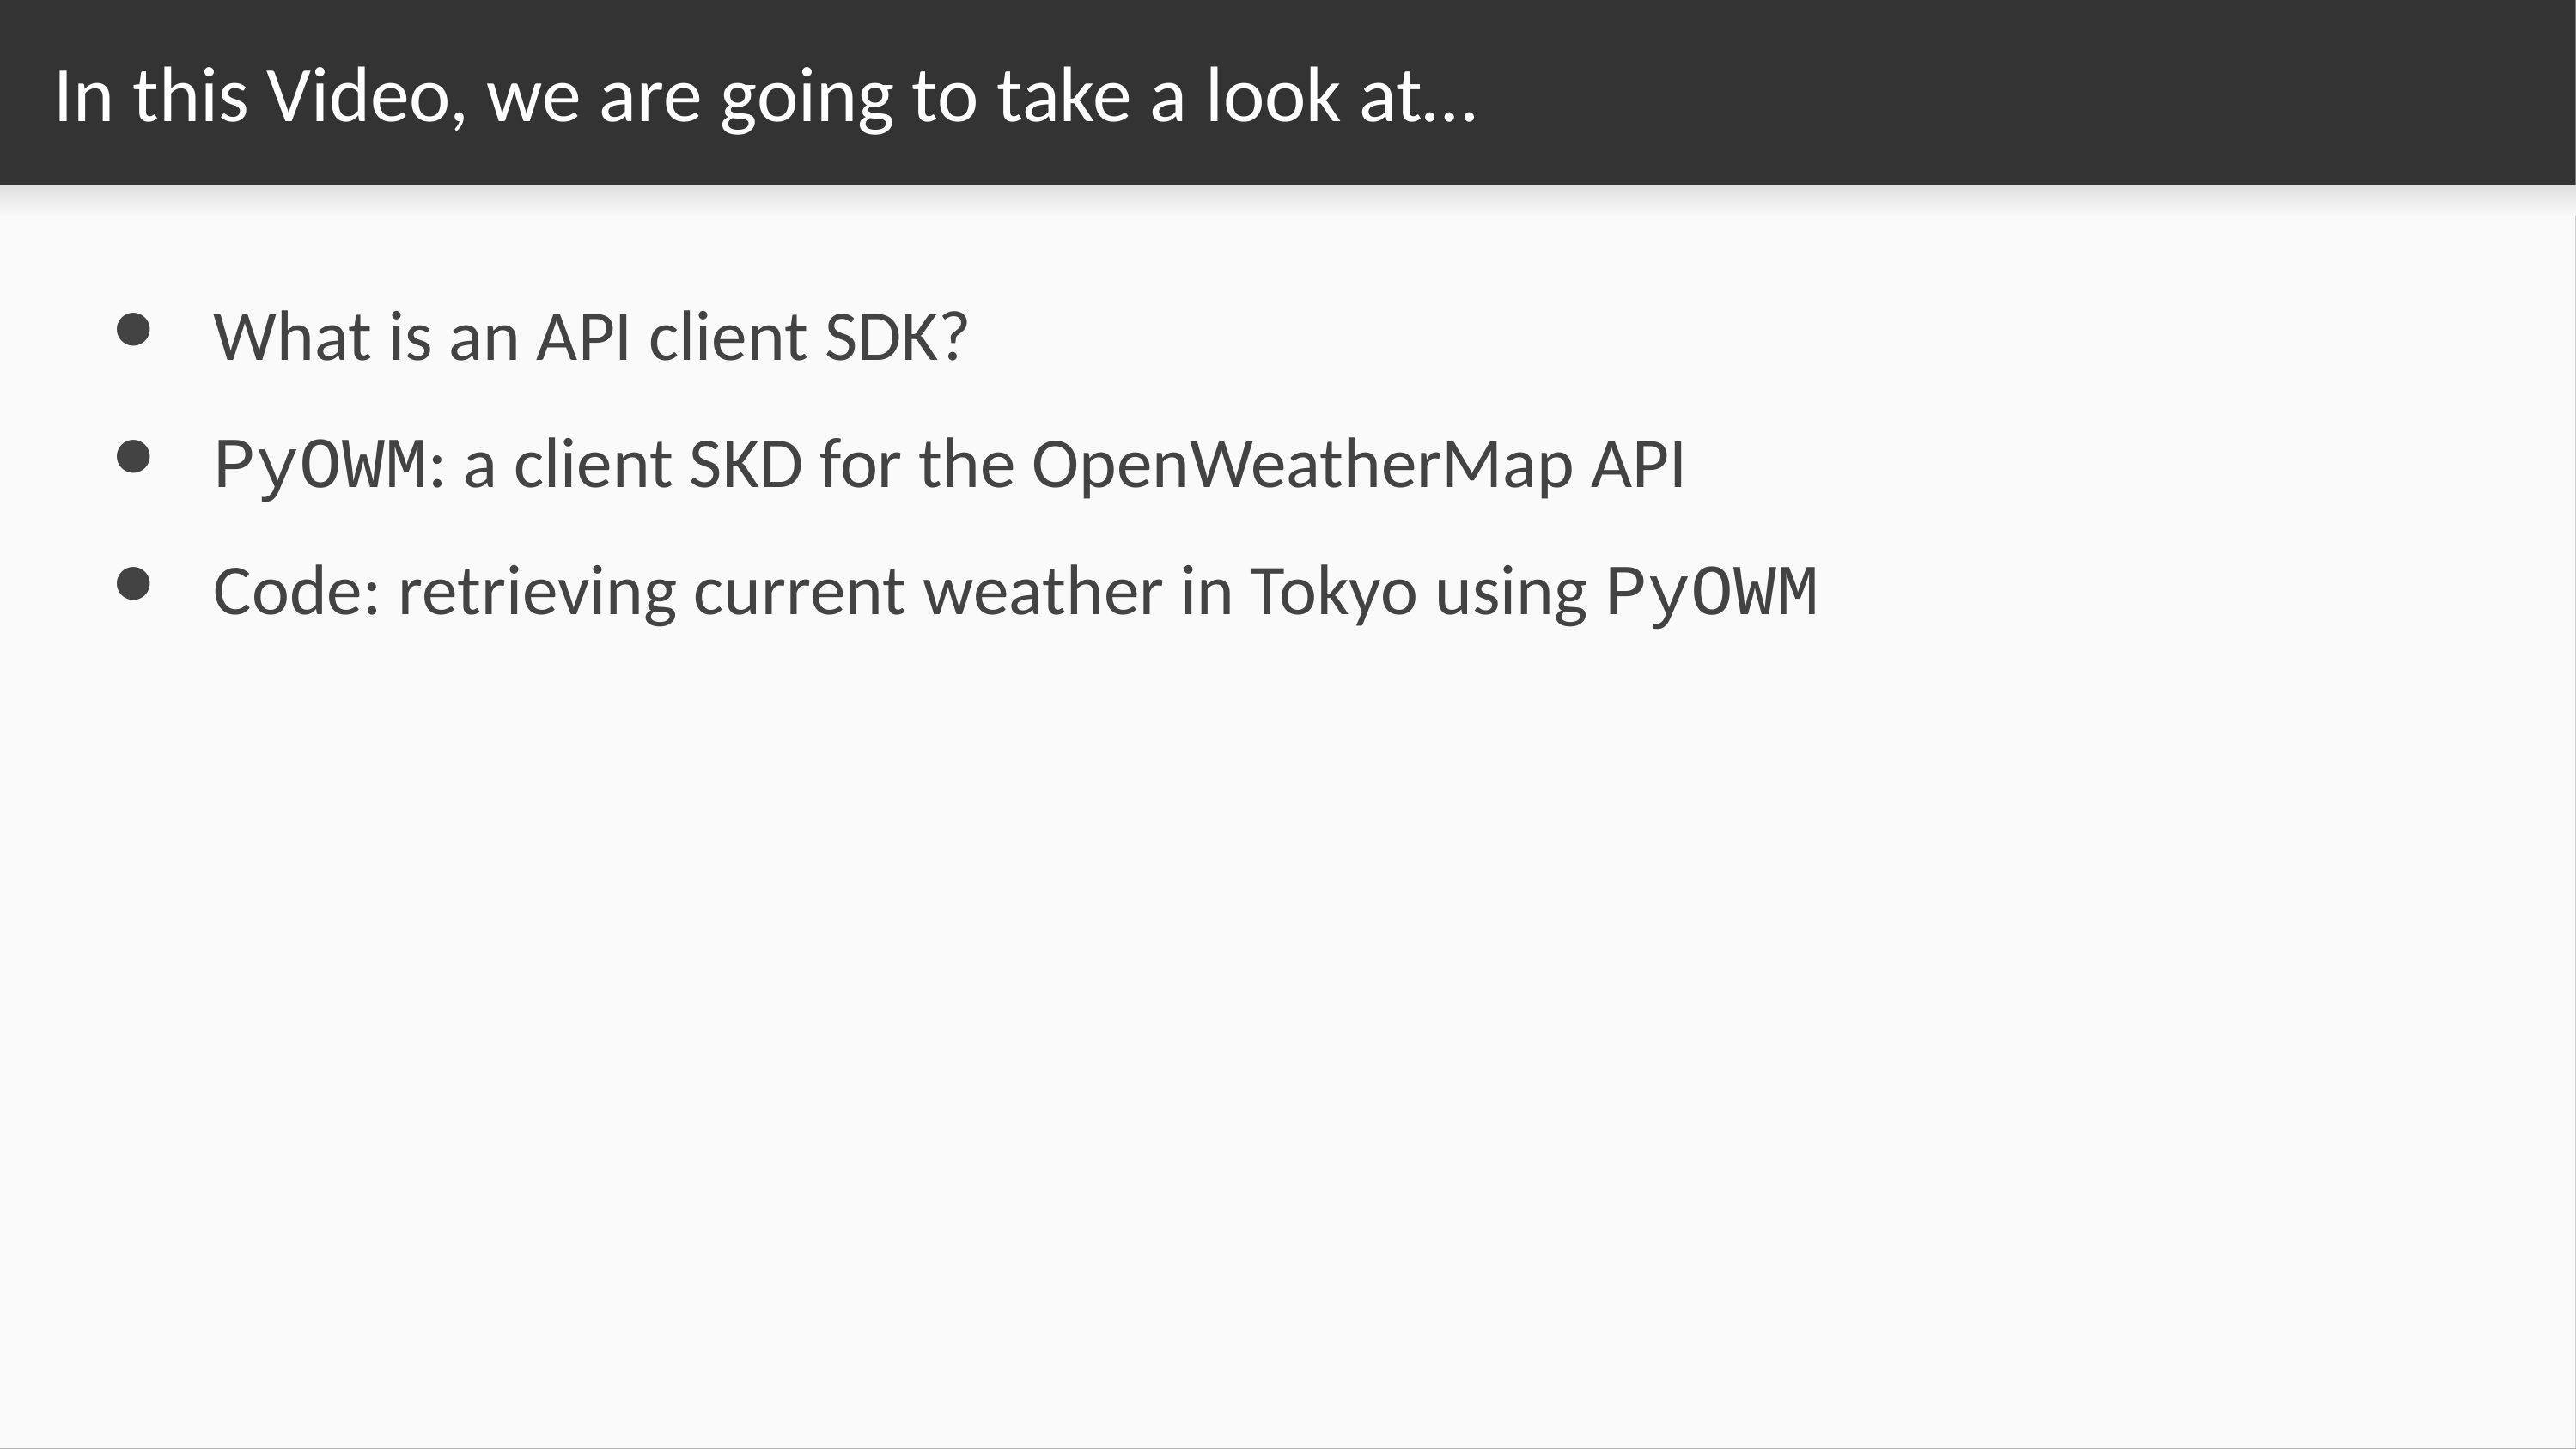

# In this Video, we are going to take a look at…
What is an API client SDK?
PyOWM: a client SKD for the OpenWeatherMap API
Code: retrieving current weather in Tokyo using PyOWM